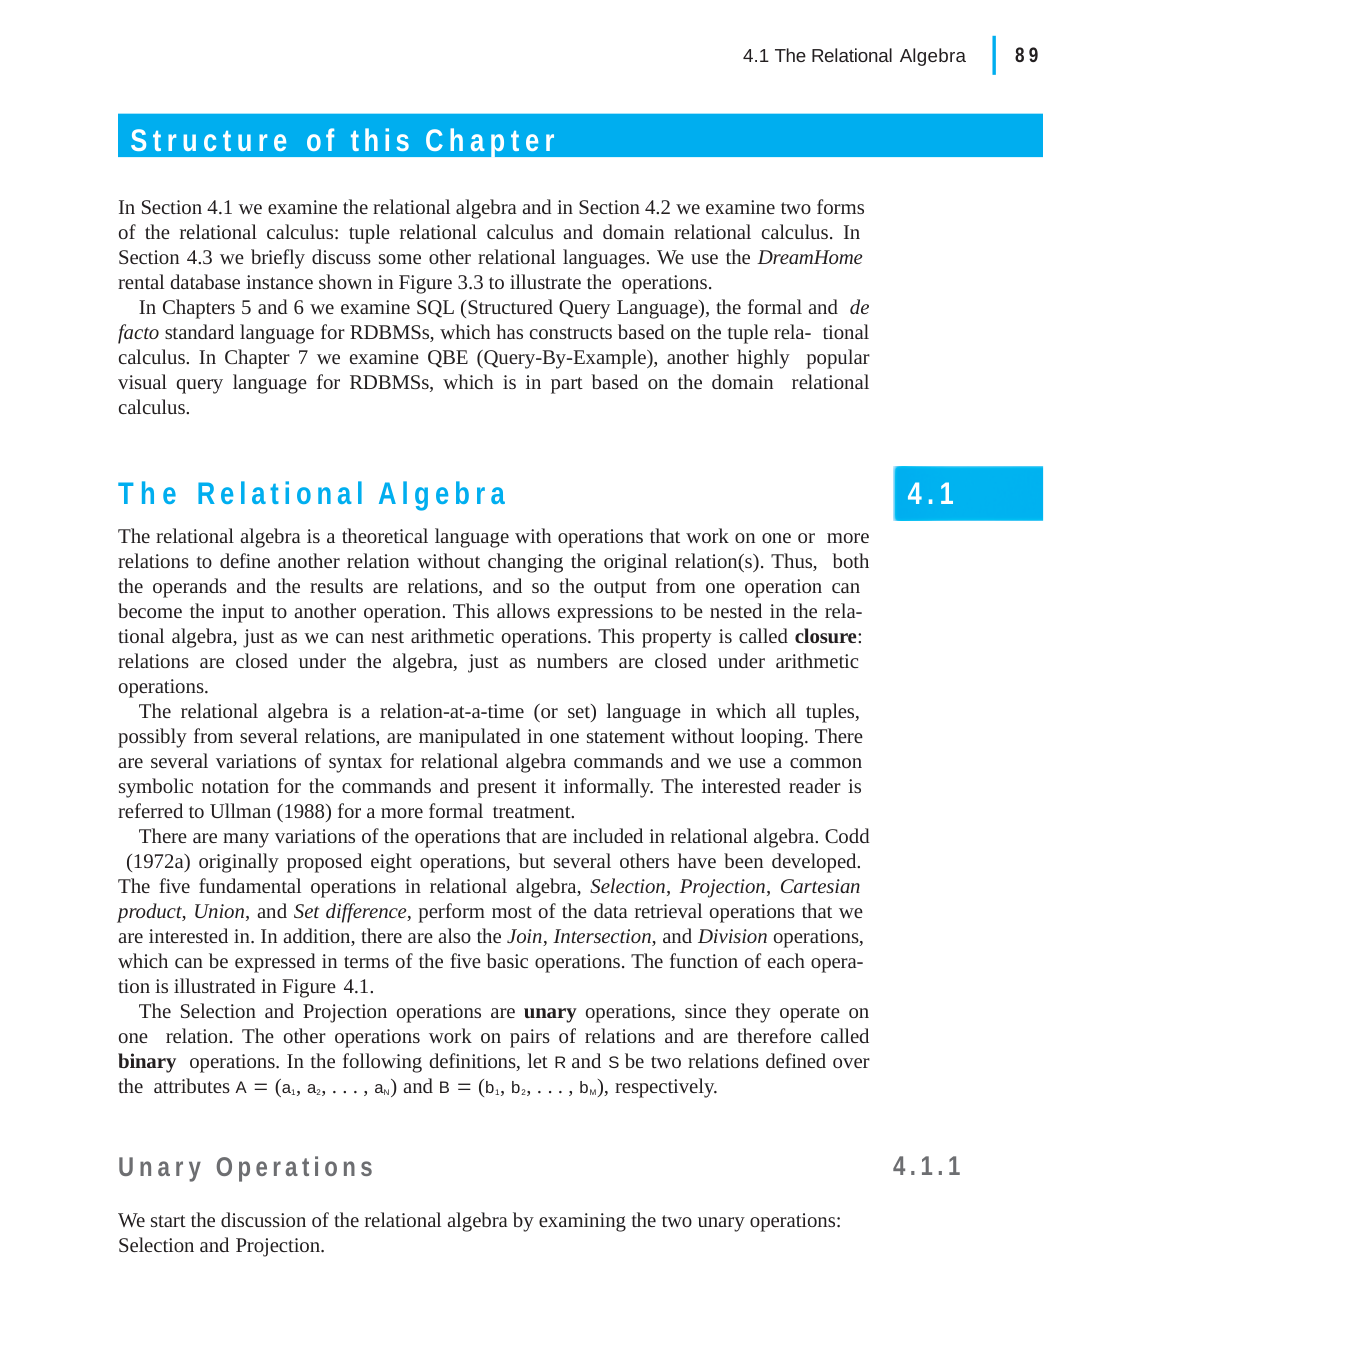

|
89
4.1 The Relational Algebra
Structure of this Chapter
In Section 4.1 we examine the relational algebra and in Section 4.2 we examine two forms  of the relational calculus: tuple relational calculus and domain relational calculus. In  Section 4.3 we briefly discuss some other relational languages. We use the DreamHome  rental database instance shown in Figure 3.3 to illustrate the operations.
In Chapters 5 and 6 we examine SQL (Structured Query Language), the formal and  de facto standard language for RDBMSs, which has constructs based on the tuple rela-  tional calculus. In Chapter 7 we examine QBE (Query-By-Example), another highly  popular visual query language for RDBMSs, which is in part based on the domain  relational calculus.
The Relational Algebra
The relational algebra is a theoretical language with operations that work on one or  more relations to define another relation without changing the original relation(s). Thus,  both the operands and the results are relations, and so the output from one operation can  become the input to another operation. This allows expressions to be nested in the rela-  tional algebra, just as we can nest arithmetic operations. This property is called closure:  relations are closed under the algebra, just as numbers are closed under arithmetic  operations.
The relational algebra is a relation-at-a-time (or set) language in which all tuples,  possibly from several relations, are manipulated in one statement without looping. There  are several variations of syntax for relational algebra commands and we use a common  symbolic notation for the commands and present it informally. The interested reader is  referred to Ullman (1988) for a more formal treatment.
There are many variations of the operations that are included in relational algebra. Codd  (1972a) originally proposed eight operations, but several others have been developed.  The five fundamental operations in relational algebra, Selection, Projection, Cartesian  product, Union, and Set difference, perform most of the data retrieval operations that we  are interested in. In addition, there are also the Join, Intersection, and Division operations,  which can be expressed in terms of the five basic operations. The function of each opera-  tion is illustrated in Figure 4.1.
The Selection and Projection operations are unary operations, since they operate on one  relation. The other operations work on pairs of relations and are therefore called binary  operations. In the following definitions, let R and S be two relations defined over the  attributes A = (a1, a2, . . . , aN) and B = (b1, b2, . . . , bM), respectively.

4.1
4.1.1
Unary Operations
We start the discussion of the relational algebra by examining the two unary operations:  Selection and Projection.